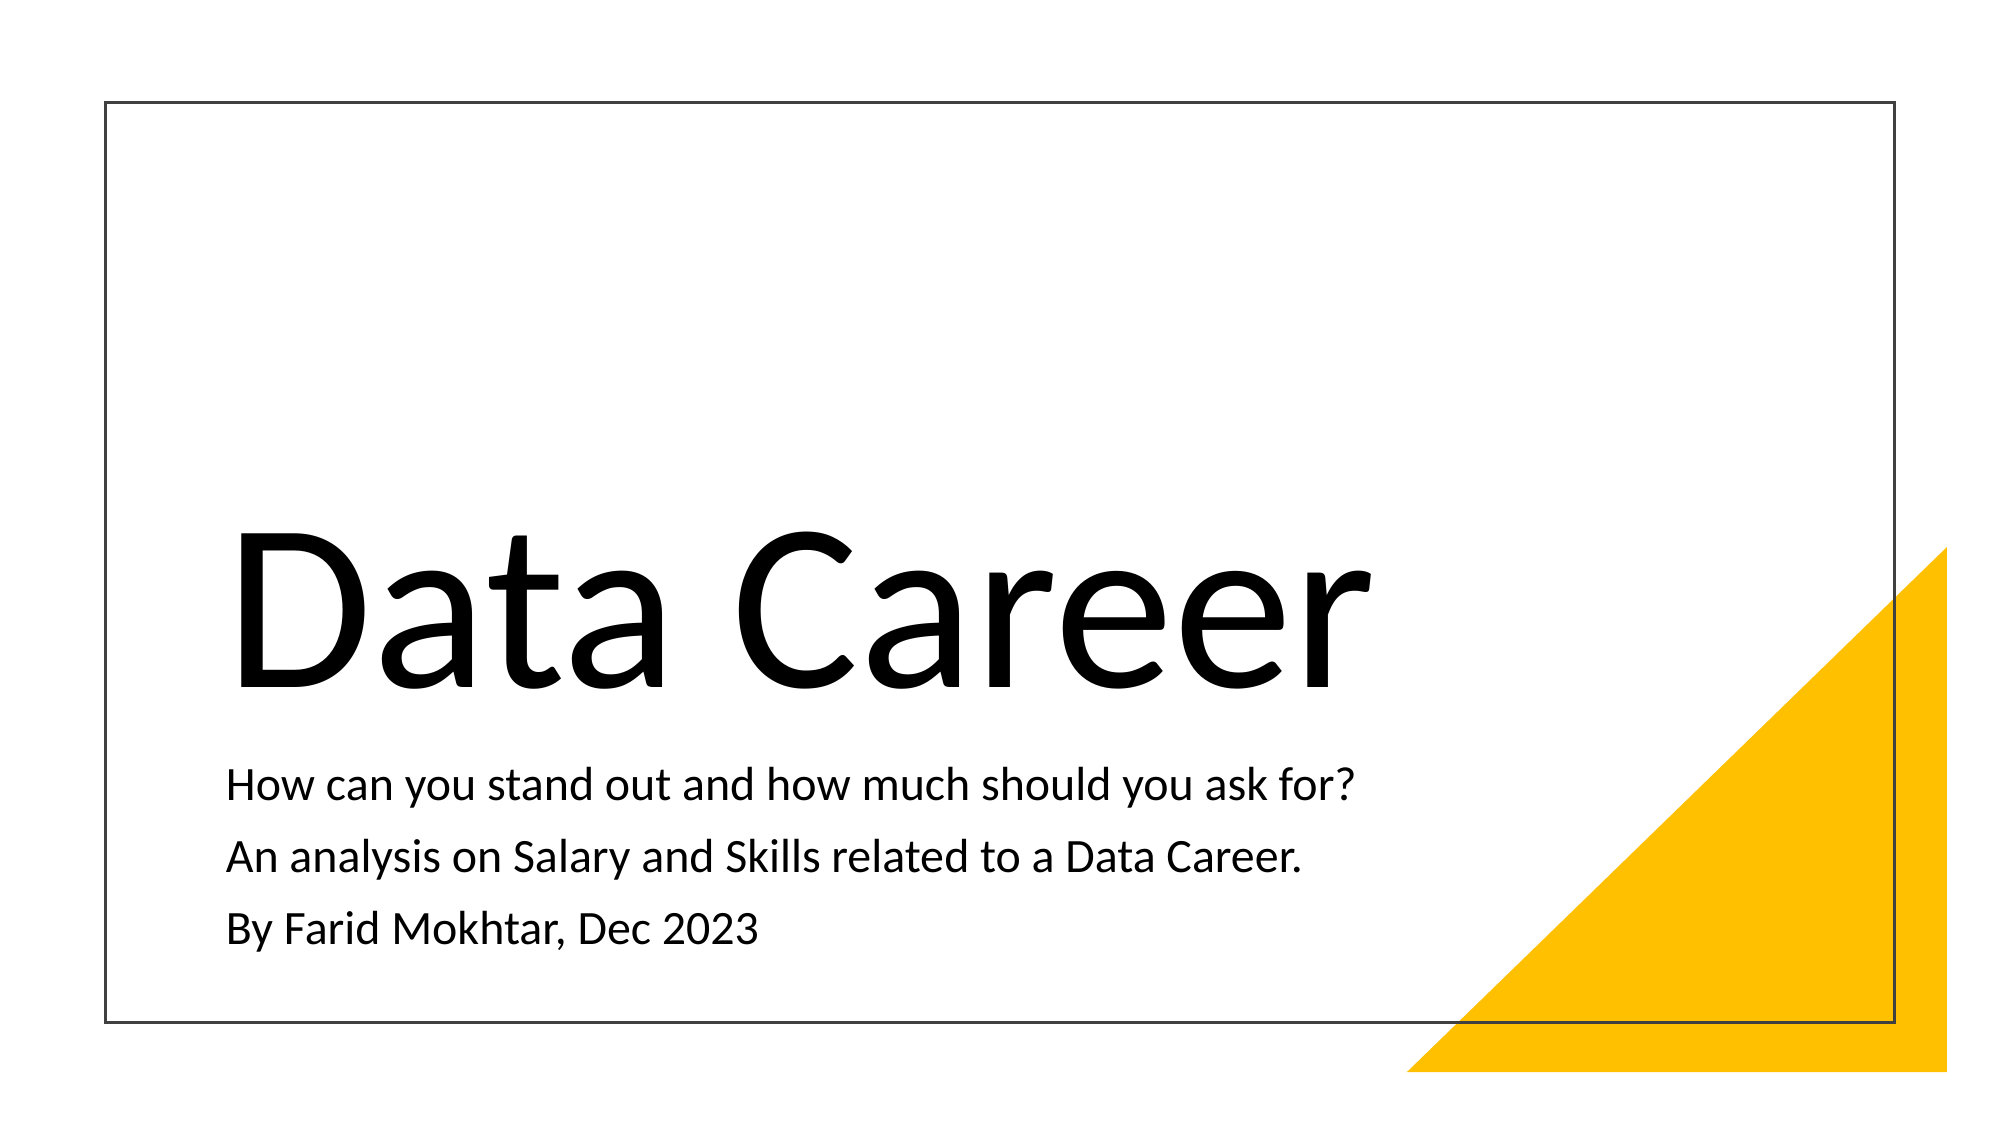

# Data Career

How can you stand out and how much should you ask for?
An analysis on Salary and Skills related to a Data Career.
By Farid Mokhtar, Dec 2023